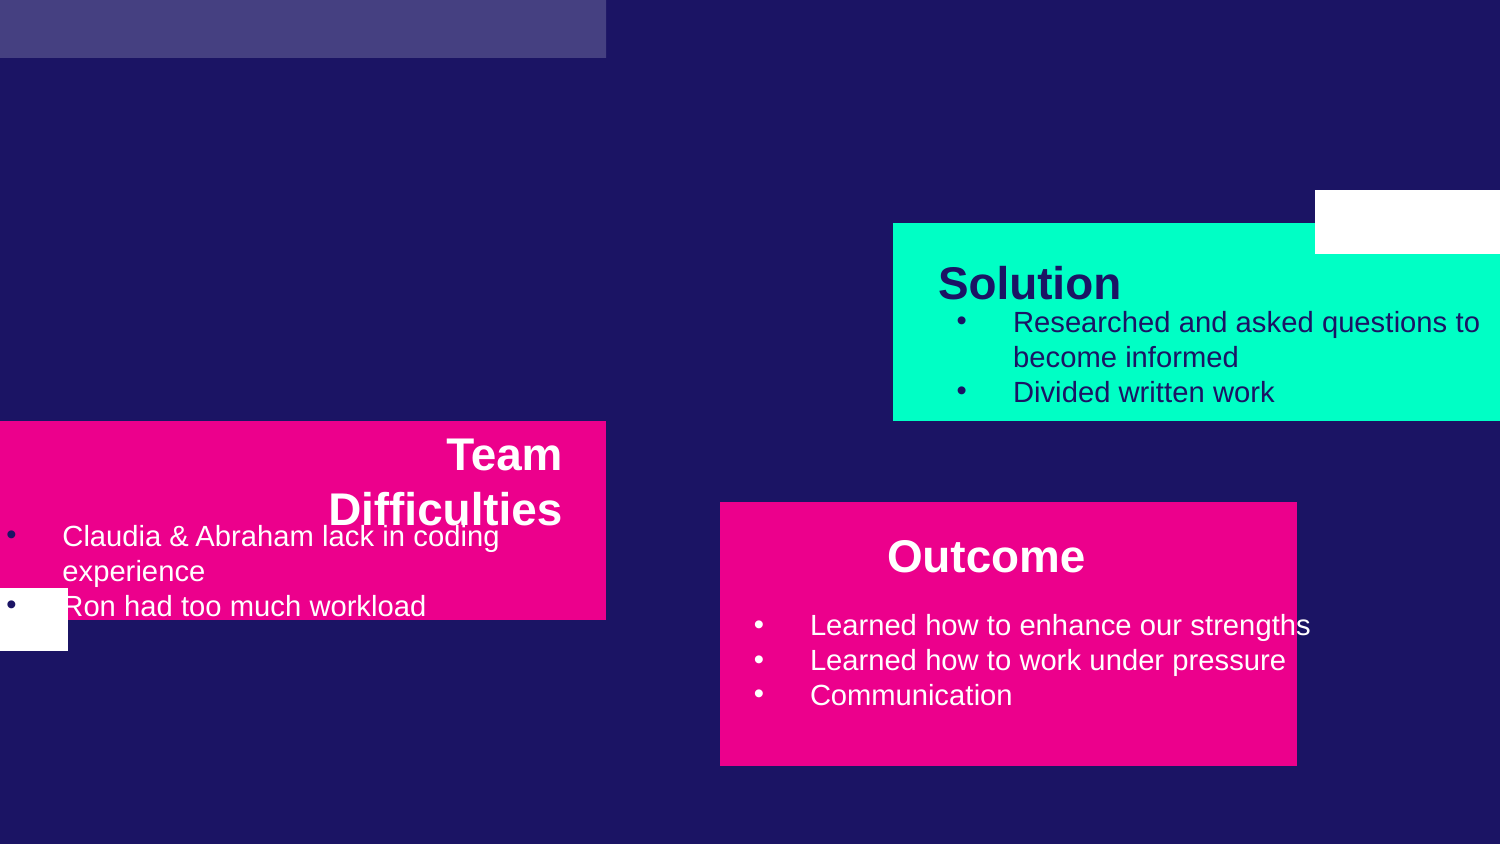

Solution
Researched and asked questions to become informed
Divided written work
# Team Difficulties

Claudia & Abraham lack in coding experience
Ron had too much workload
Outcome
Learned how to enhance our strengths
Learned how to work under pressure
Communication